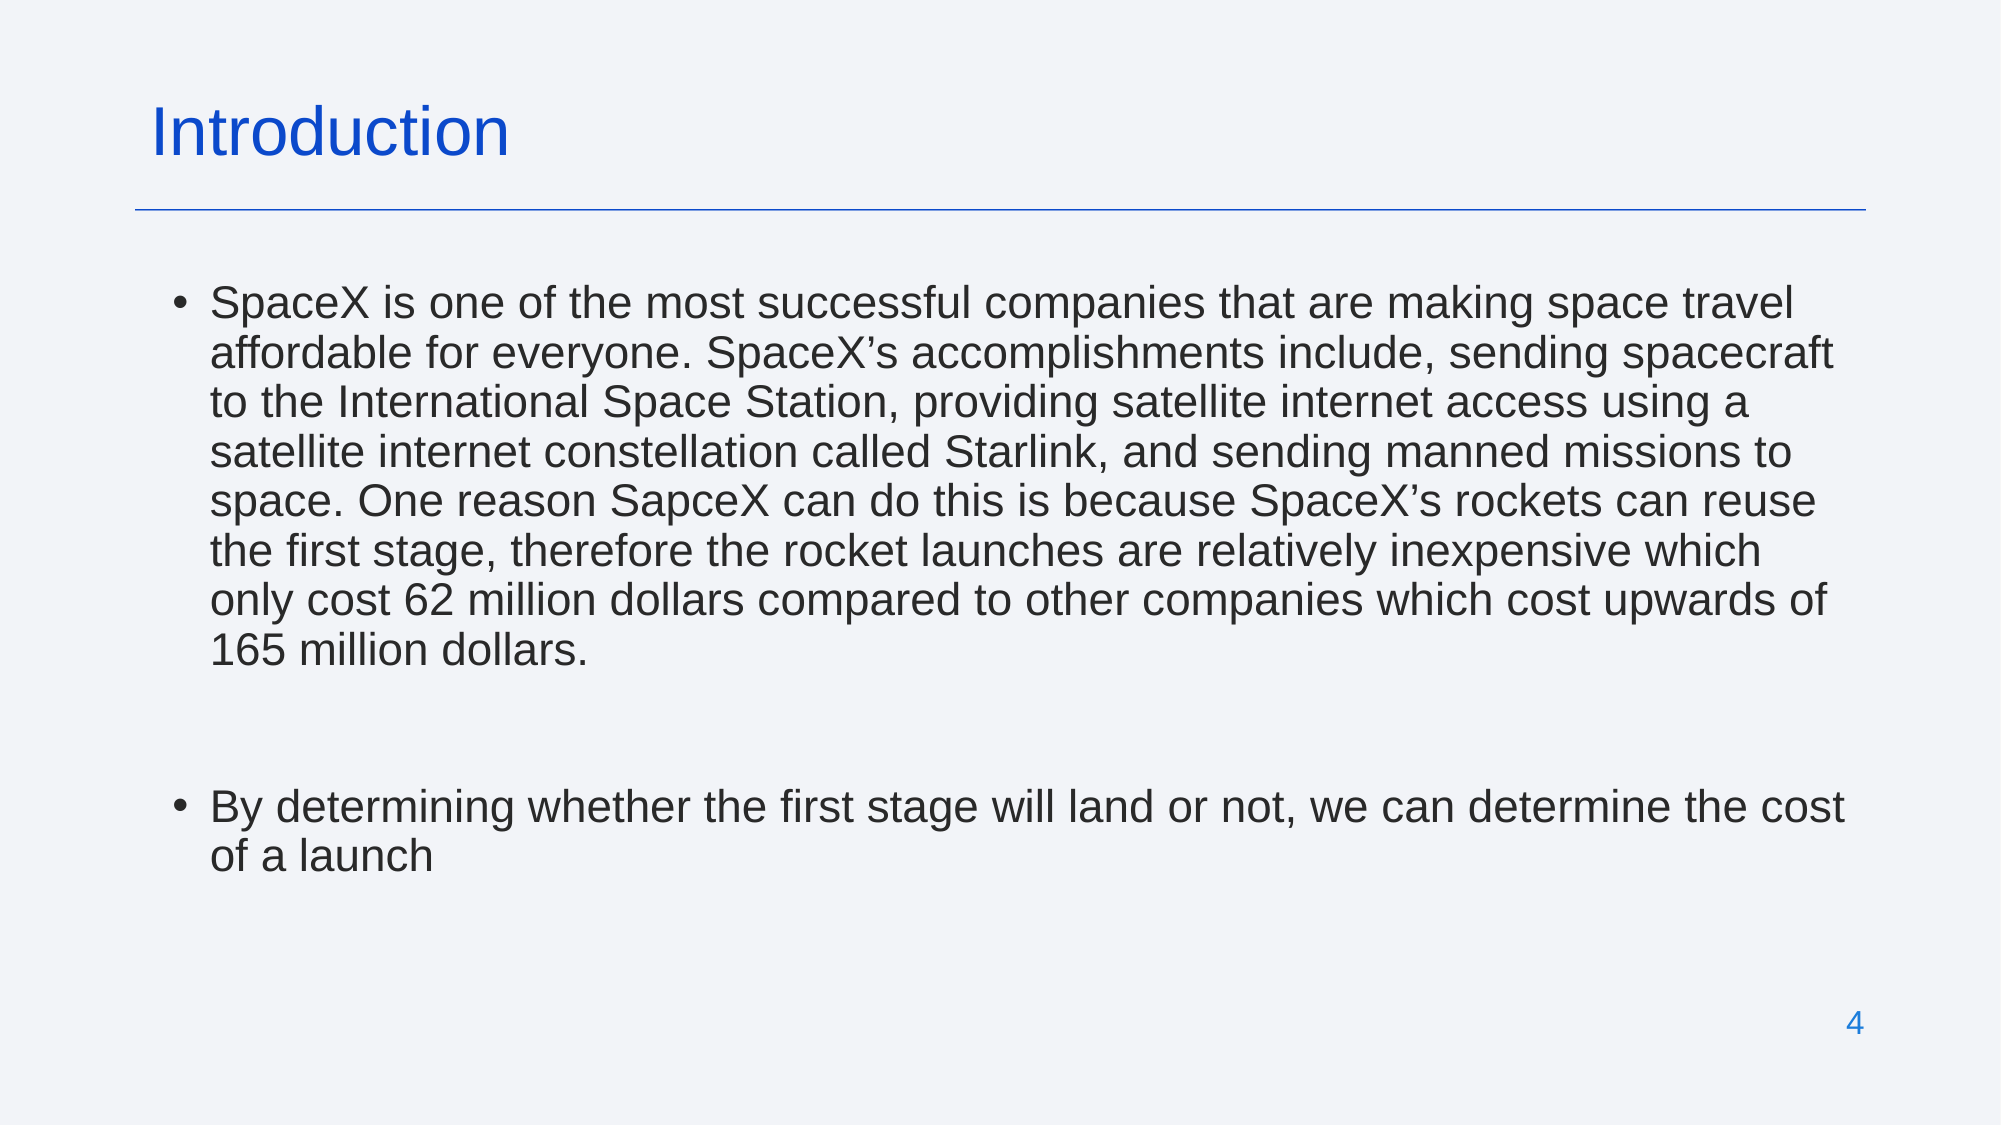

Introduction
SpaceX is one of the most successful companies that are making space travel affordable for everyone. SpaceX’s accomplishments include, sending spacecraft to the International Space Station, providing satellite internet access using a satellite internet constellation called Starlink, and sending manned missions to space. One reason SapceX can do this is because SpaceX’s rockets can reuse the first stage, therefore the rocket launches are relatively inexpensive which only cost 62 million dollars compared to other companies which cost upwards of 165 million dollars.

By determining whether the first stage will land or not, we can determine the cost of a launch
4